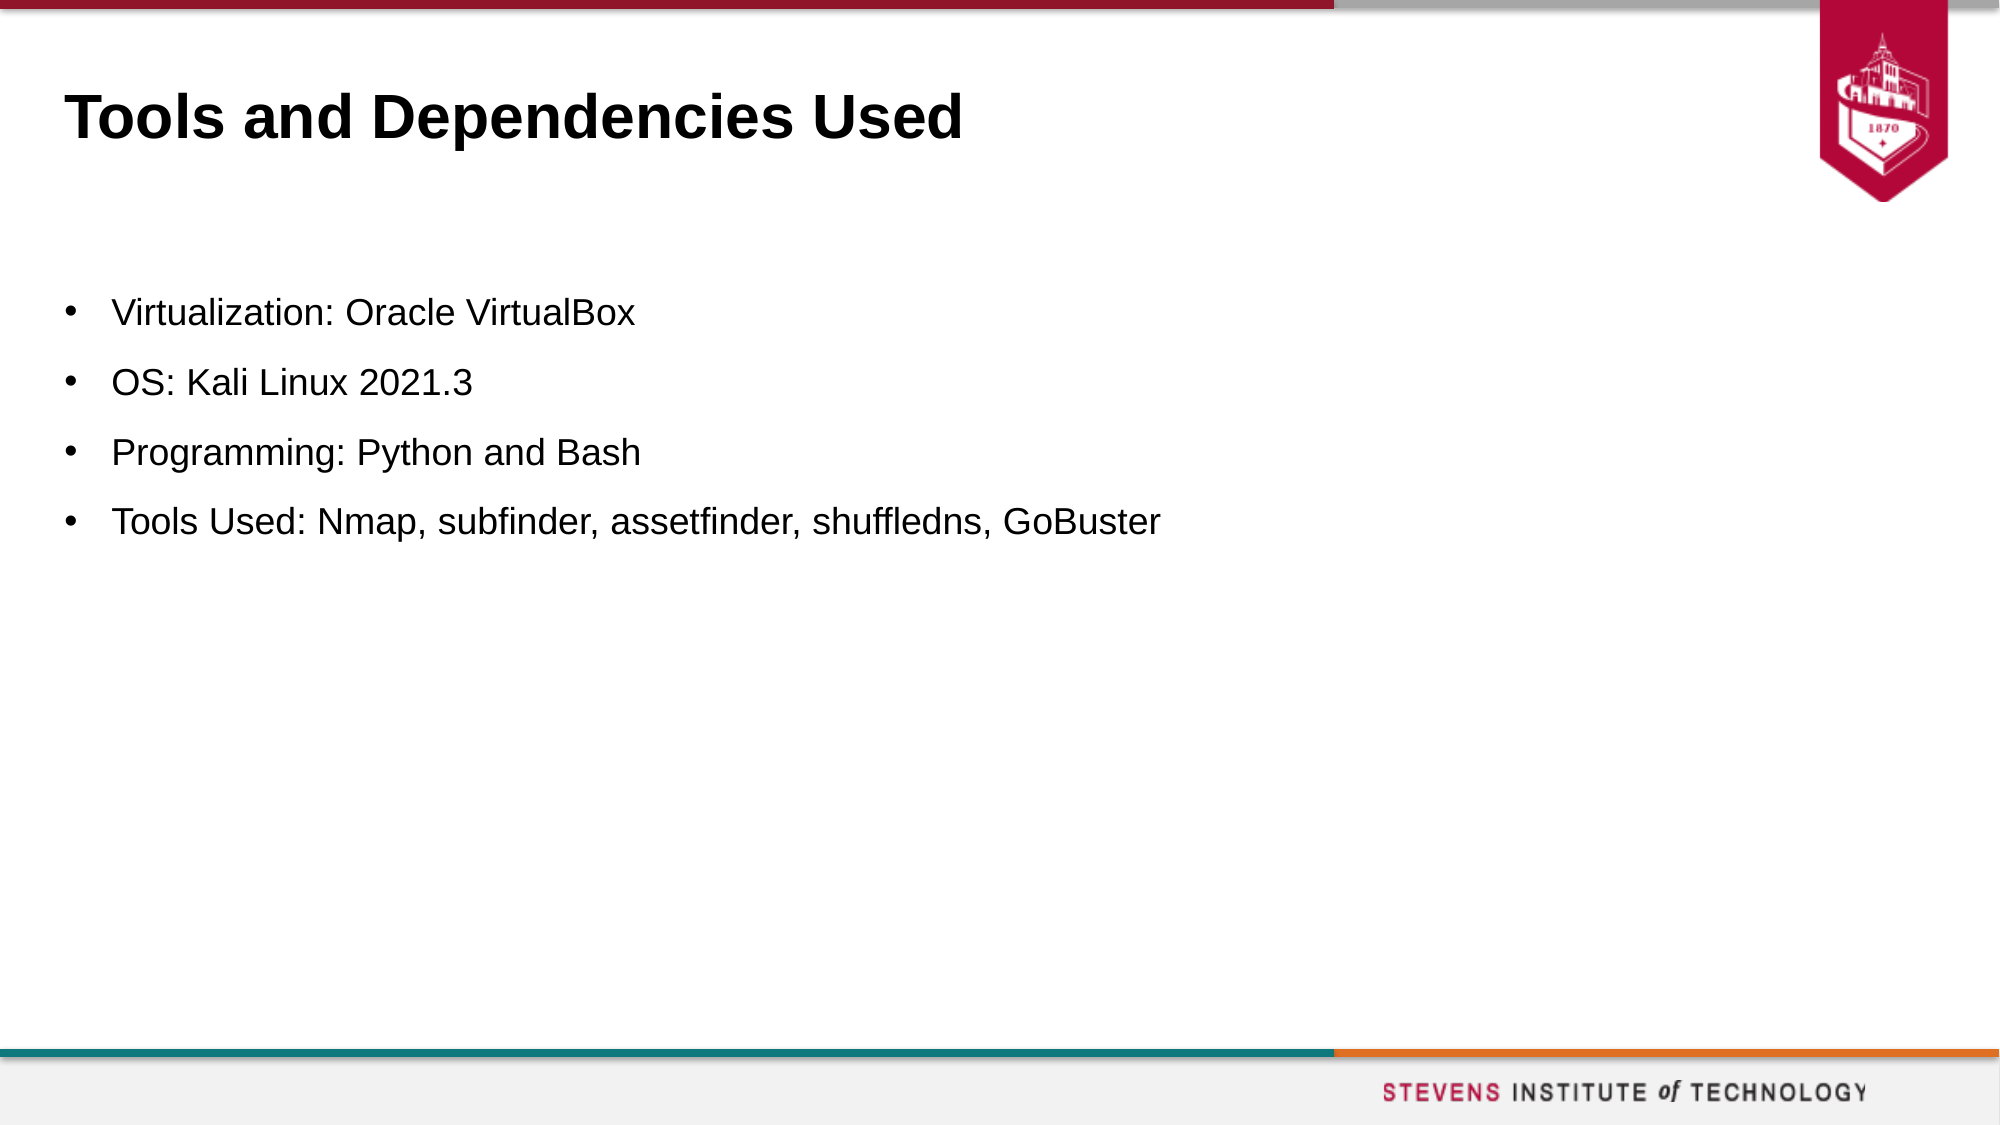

# Tools and Dependencies Used
Virtualization: Oracle VirtualBox
OS: Kali Linux 2021.3
Programming: Python and Bash
Tools Used: Nmap, subfinder, assetfinder, shuffledns, GoBuster

3